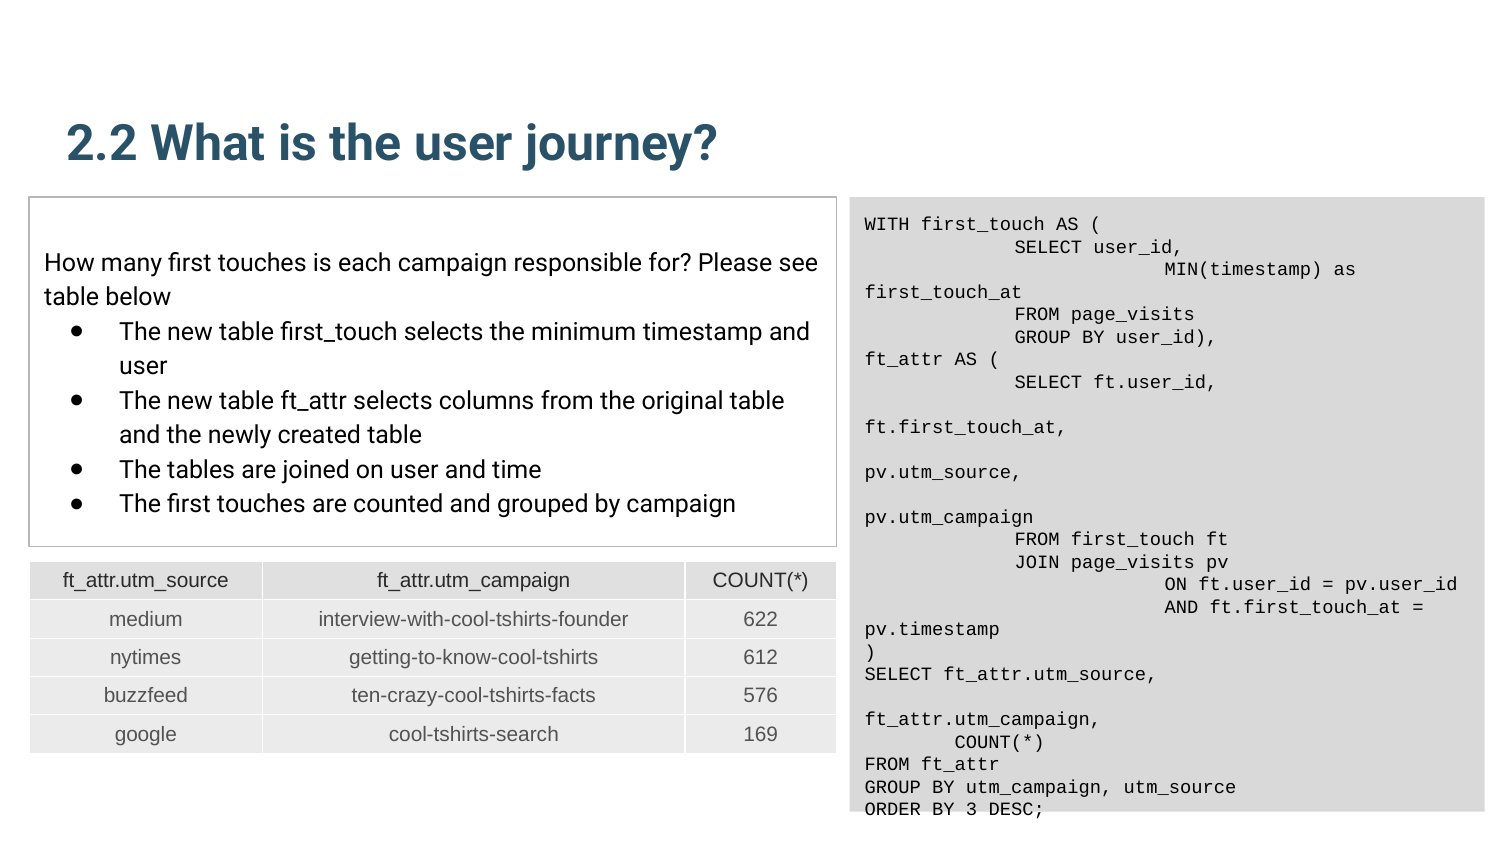

2.2 What is the user journey?

How many first touches is each campaign responsible for? Please see table below
The new table first_touch selects the minimum timestamp and user
The new table ft_attr selects columns from the original table and the newly created table
The tables are joined on user and time
The first touches are counted and grouped by campaign

WITH first_touch AS (
	SELECT user_id,
		MIN(timestamp) as first_touch_at
	FROM page_visits
	GROUP BY user_id),
ft_attr AS (
	SELECT ft.user_id,
				ft.first_touch_at,
				pv.utm_source,
				pv.utm_campaign
	FROM first_touch ft
	JOIN page_visits pv
		ON ft.user_id = pv.user_id
		AND ft.first_touch_at = pv.timestamp
)
SELECT ft_attr.utm_source,
				ft_attr.utm_campaign,
        COUNT(*)
FROM ft_attr
GROUP BY utm_campaign, utm_source
ORDER BY 3 DESC;
| ft\_attr.utm\_source | ft\_attr.utm\_campaign | COUNT(\*) |
| --- | --- | --- |
| medium | interview-with-cool-tshirts-founder | 622 |
| nytimes | getting-to-know-cool-tshirts | 612 |
| buzzfeed | ten-crazy-cool-tshirts-facts | 576 |
| google | cool-tshirts-search | 169 |